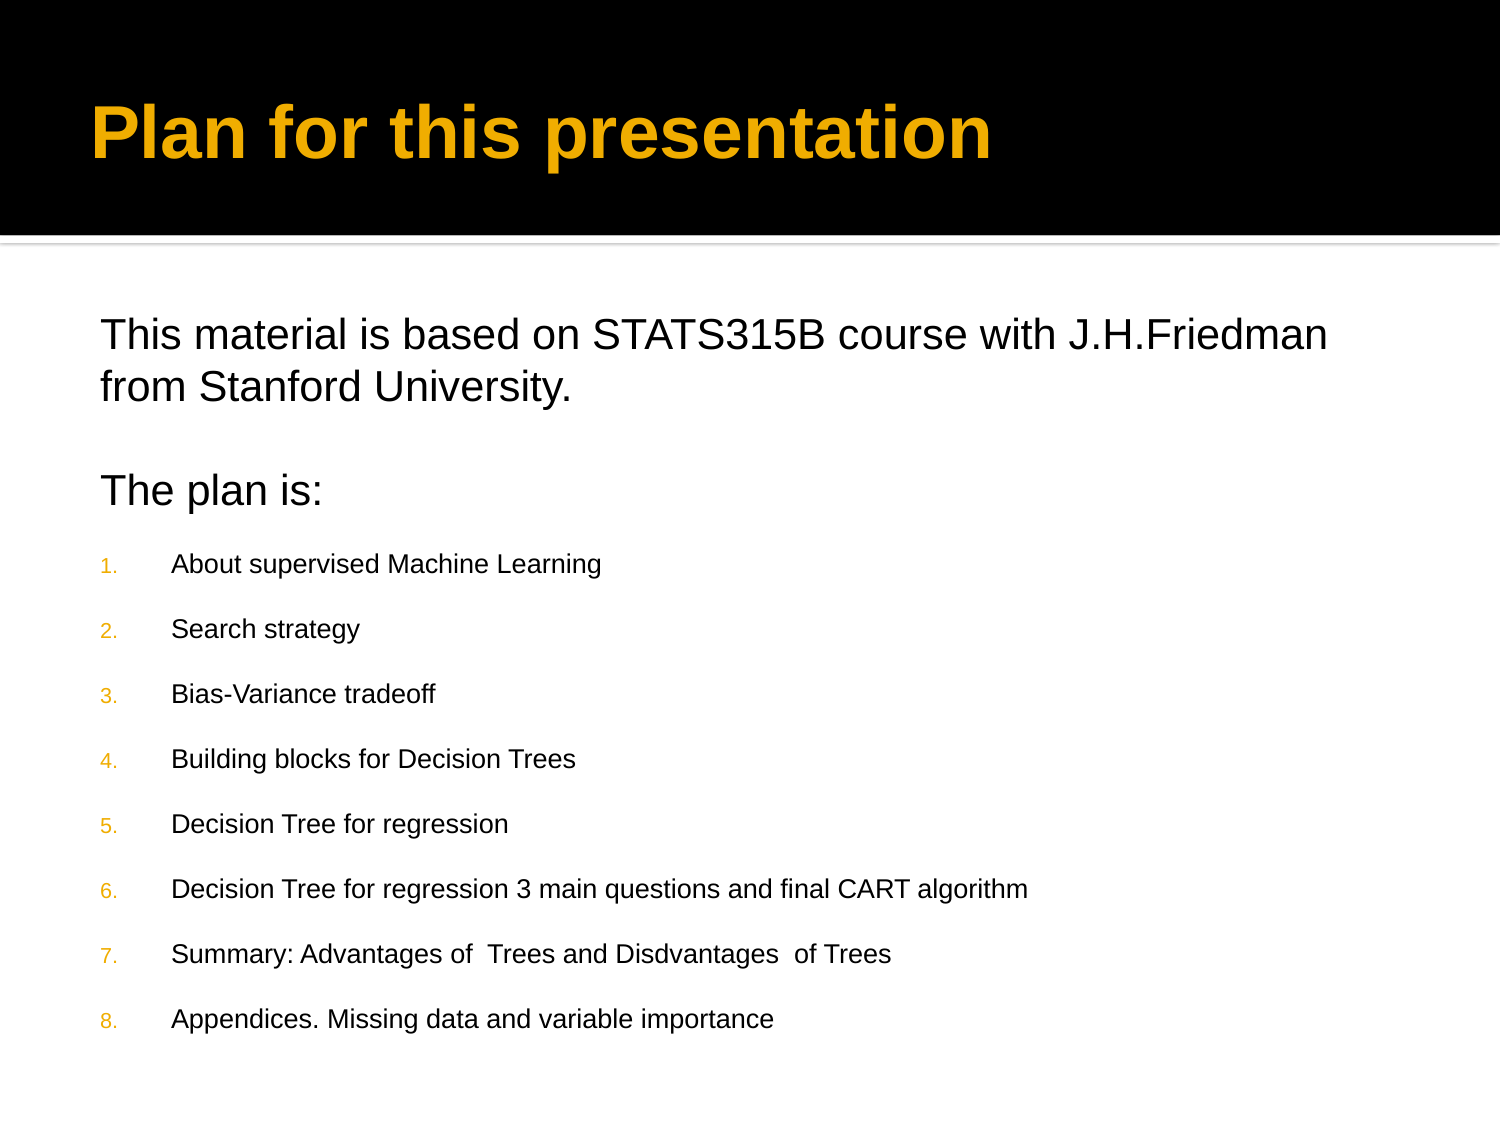

# Plan for this presentation
This material is based on STATS315B course with J.H.Friedman from Stanford University.

The plan is:

About supervised Machine Learning

Search strategy

Bias-Variance tradeoff

Building blocks for Decision Trees

Decision Tree for regression

Decision Tree for regression 3 main questions and final CART algorithm

Summary: Advantages of  Trees and Disdvantages  of Trees

Appendices. Missing data and variable importance